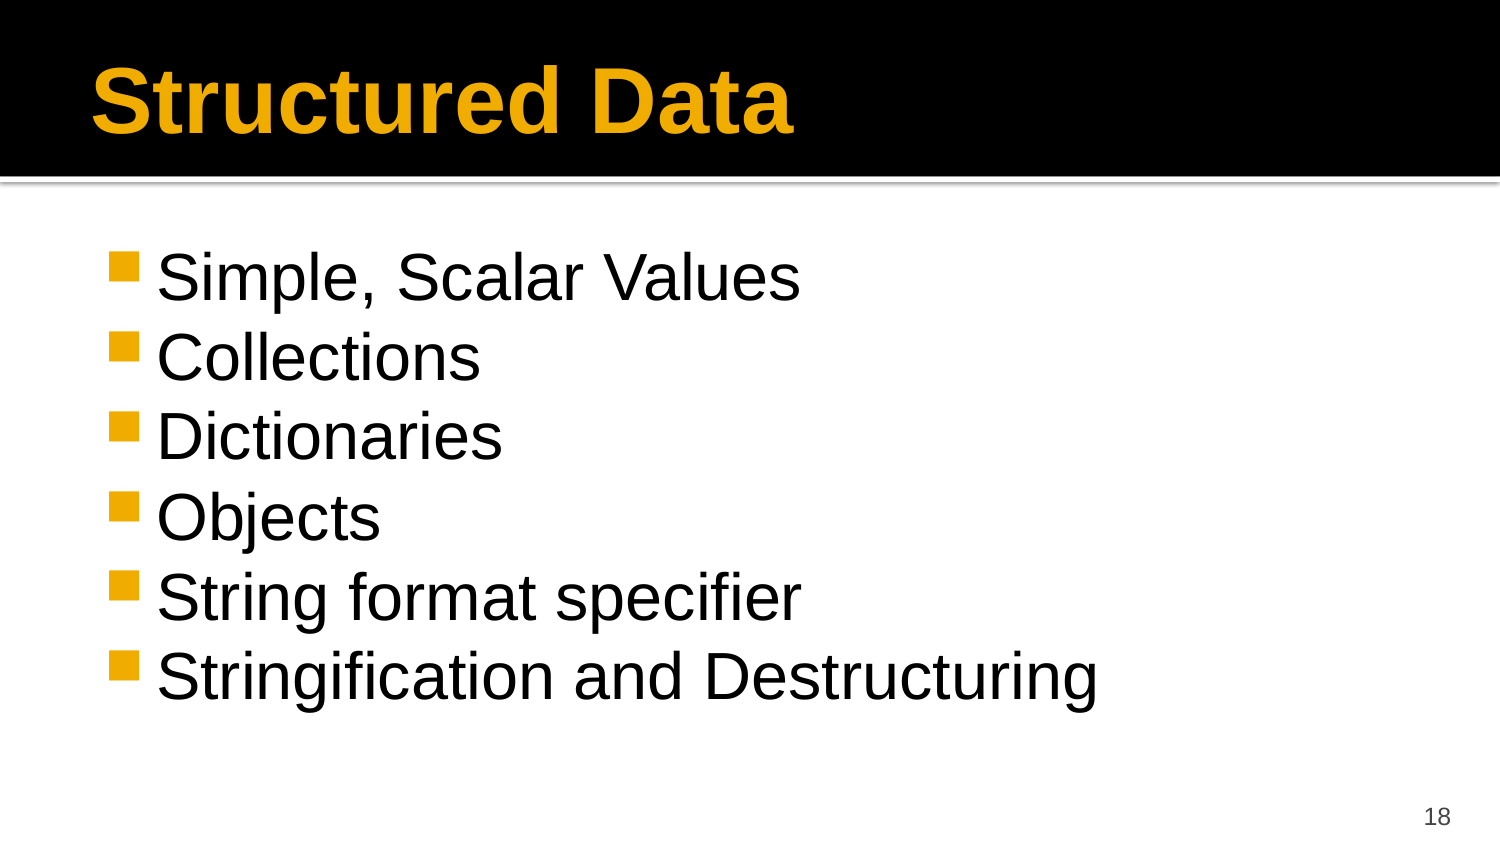

# Structured Data
Simple, Scalar Values
Collections
Dictionaries
Objects
String format specifier
Stringification and Destructuring

18